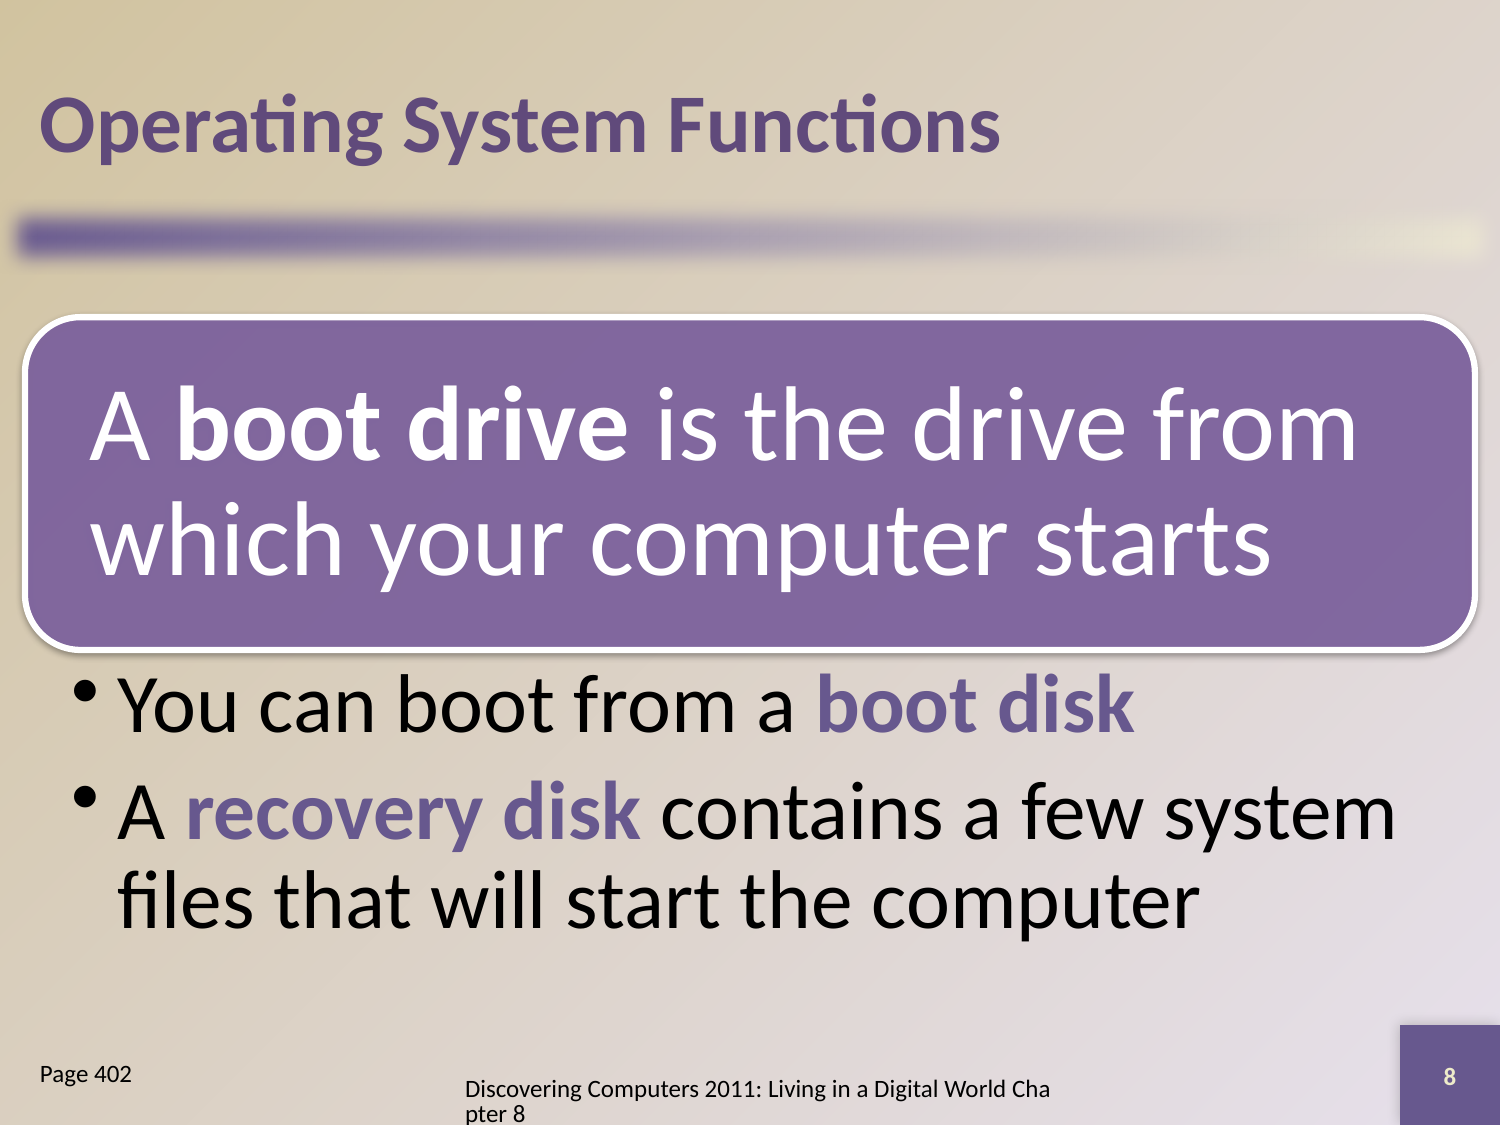

# Operating System Functions
A boot drive is the drive from which your computer starts
You can boot from a boot disk
A recovery disk contains a few system files that will start the computer
8
Page 402
Discovering Computers 2011: Living in a Digital World Chapter 8